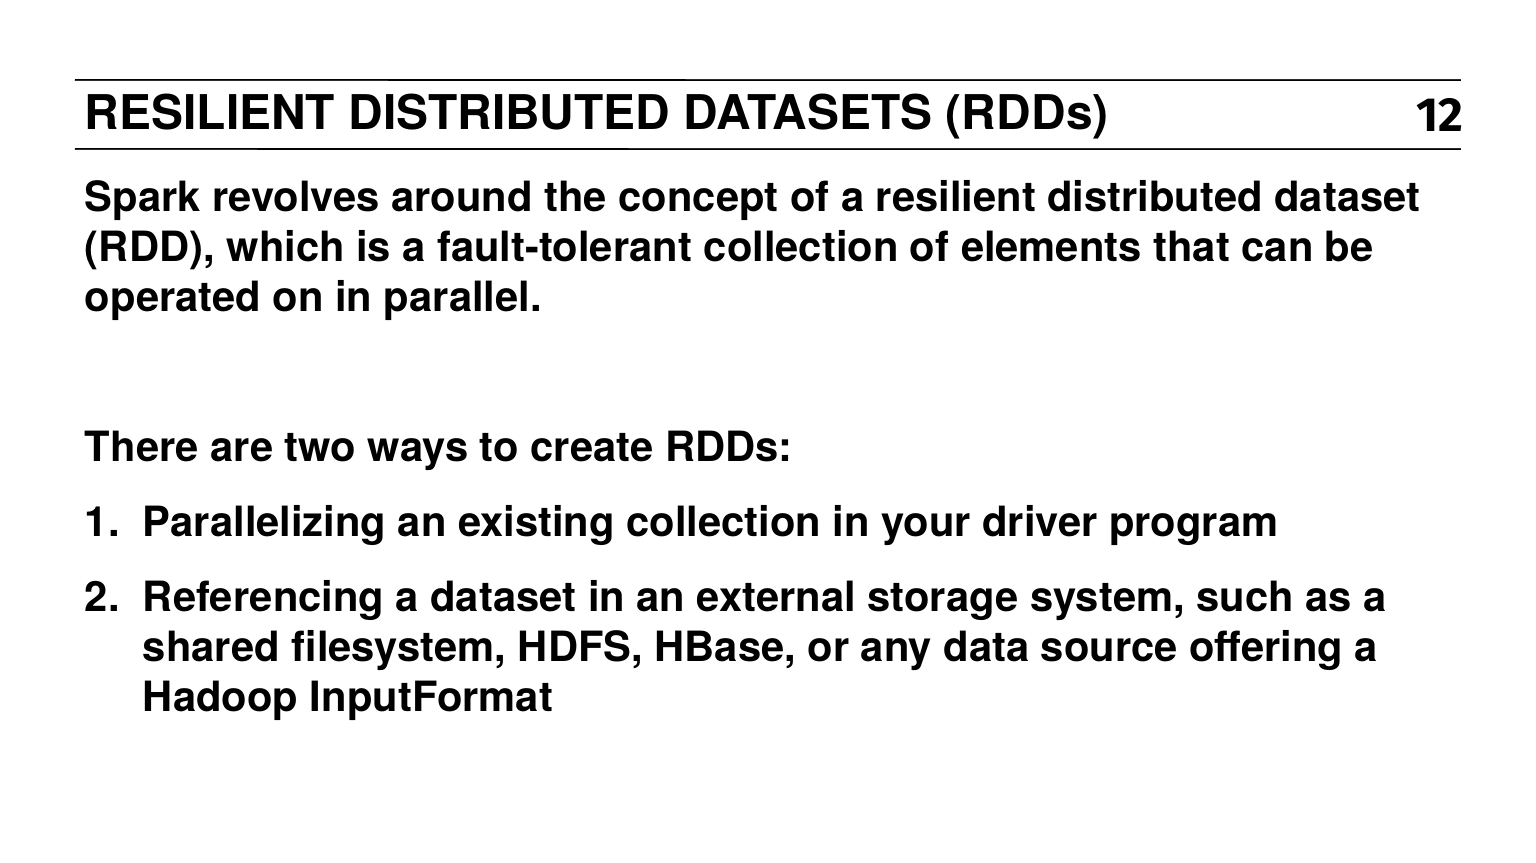

# RESILIENT DISTRIBUTED DATASETS (RDDs)
12

Spark revolves around the concept of a resilient distributed dataset (RDD), which is a fault-tolerant collection of elements that can be operated on in parallel.

There are two ways to create RDDs:
Parallelizing an existing collection in your driver program
Referencing a dataset in an external storage system, such as a shared filesystem, HDFS, HBase, or any data source offering a Hadoop InputFormat